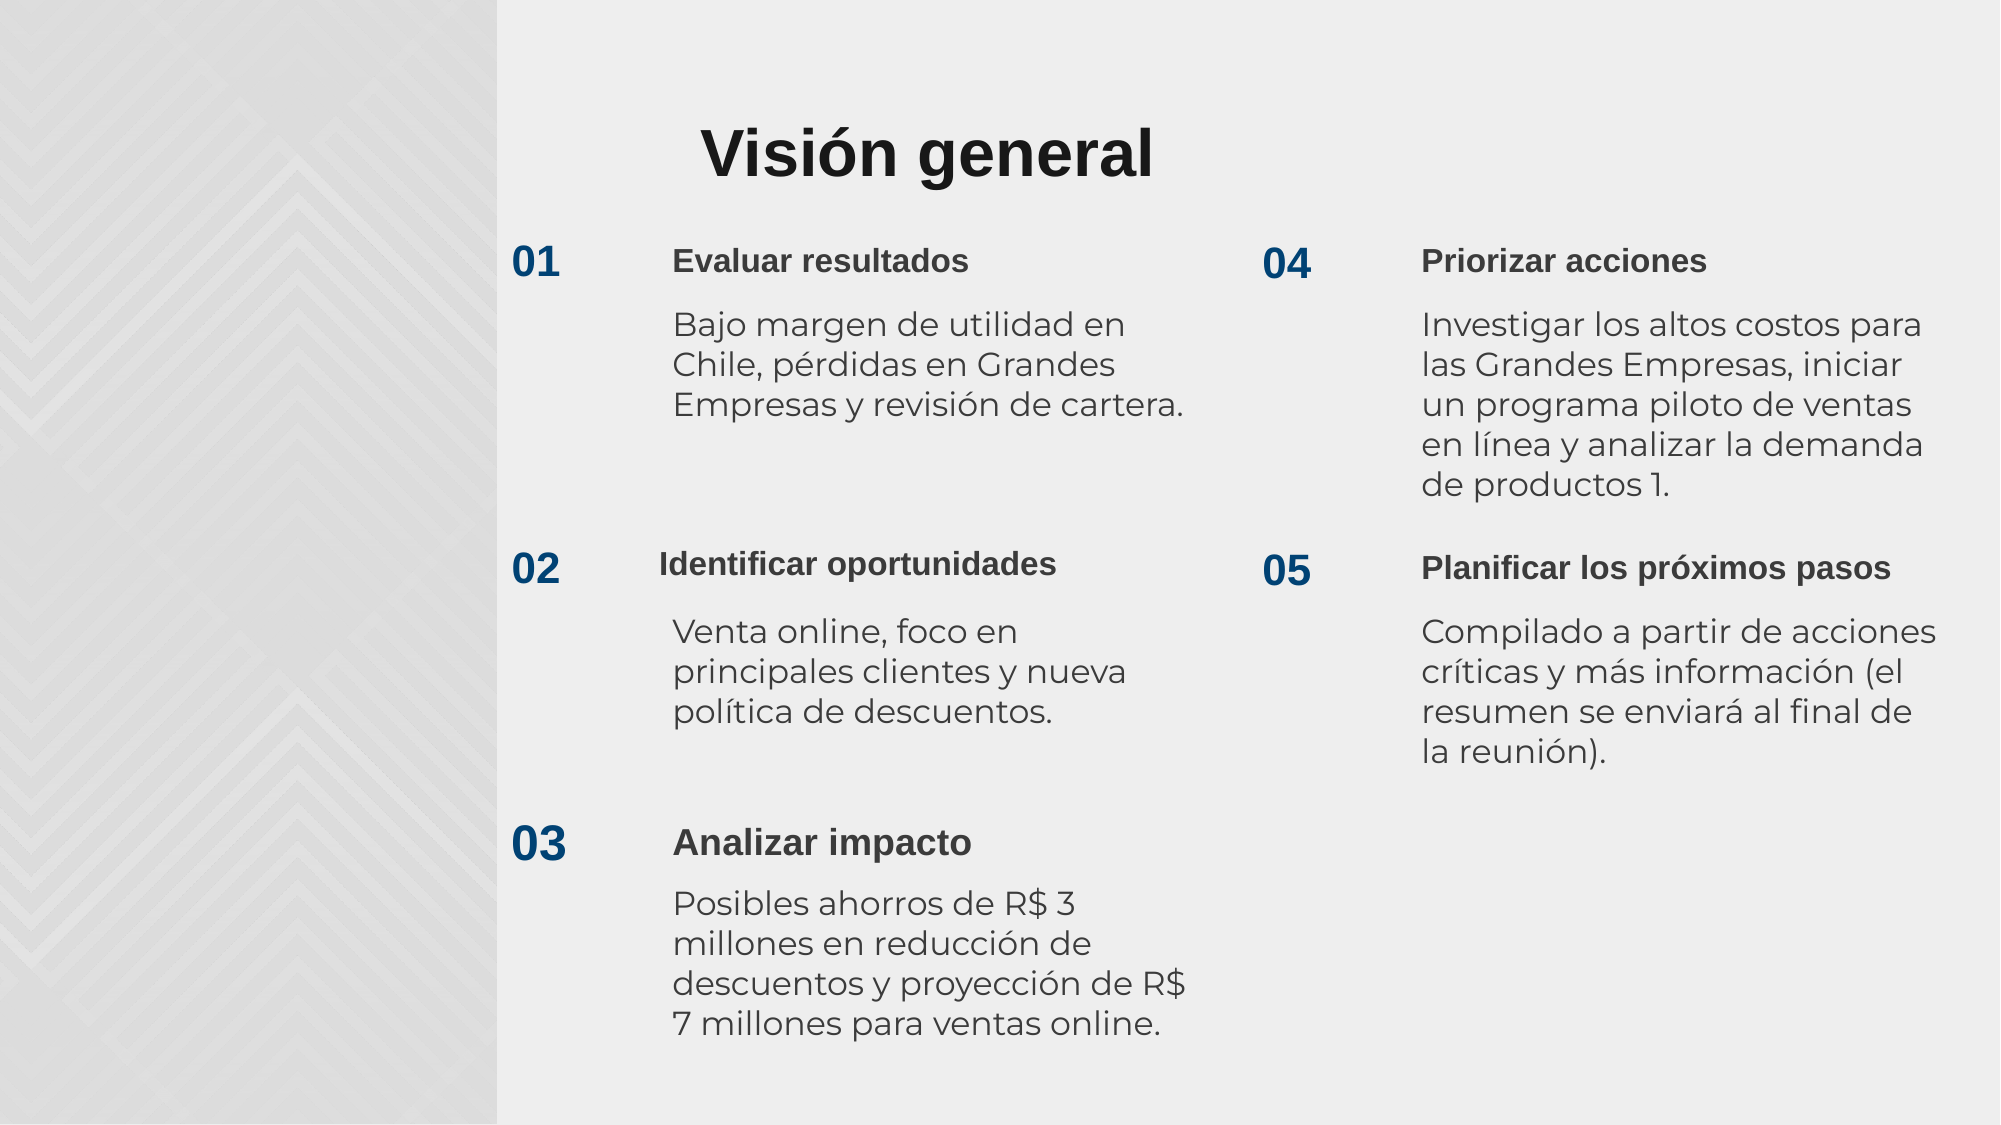

# Visión general
Evaluar resultados
Priorizar acciones
01
04
Investigar los altos costos para las Grandes Empresas, iniciar un programa piloto de ventas en línea y analizar la demanda de productos 1.
Bajo margen de utilidad en Chile, pérdidas en Grandes Empresas y revisión de cartera.
Identificar oportunidades
Planificar los próximos pasos
02
05
Venta online, foco en principales clientes y nueva política de descuentos.
Compilado a partir de acciones críticas y más información (el resumen se enviará al final de la reunión).
Analizar impacto
03
Posibles ahorros de R$ 3 millones en reducción de descuentos y proyección de R$ 7 millones para ventas online.